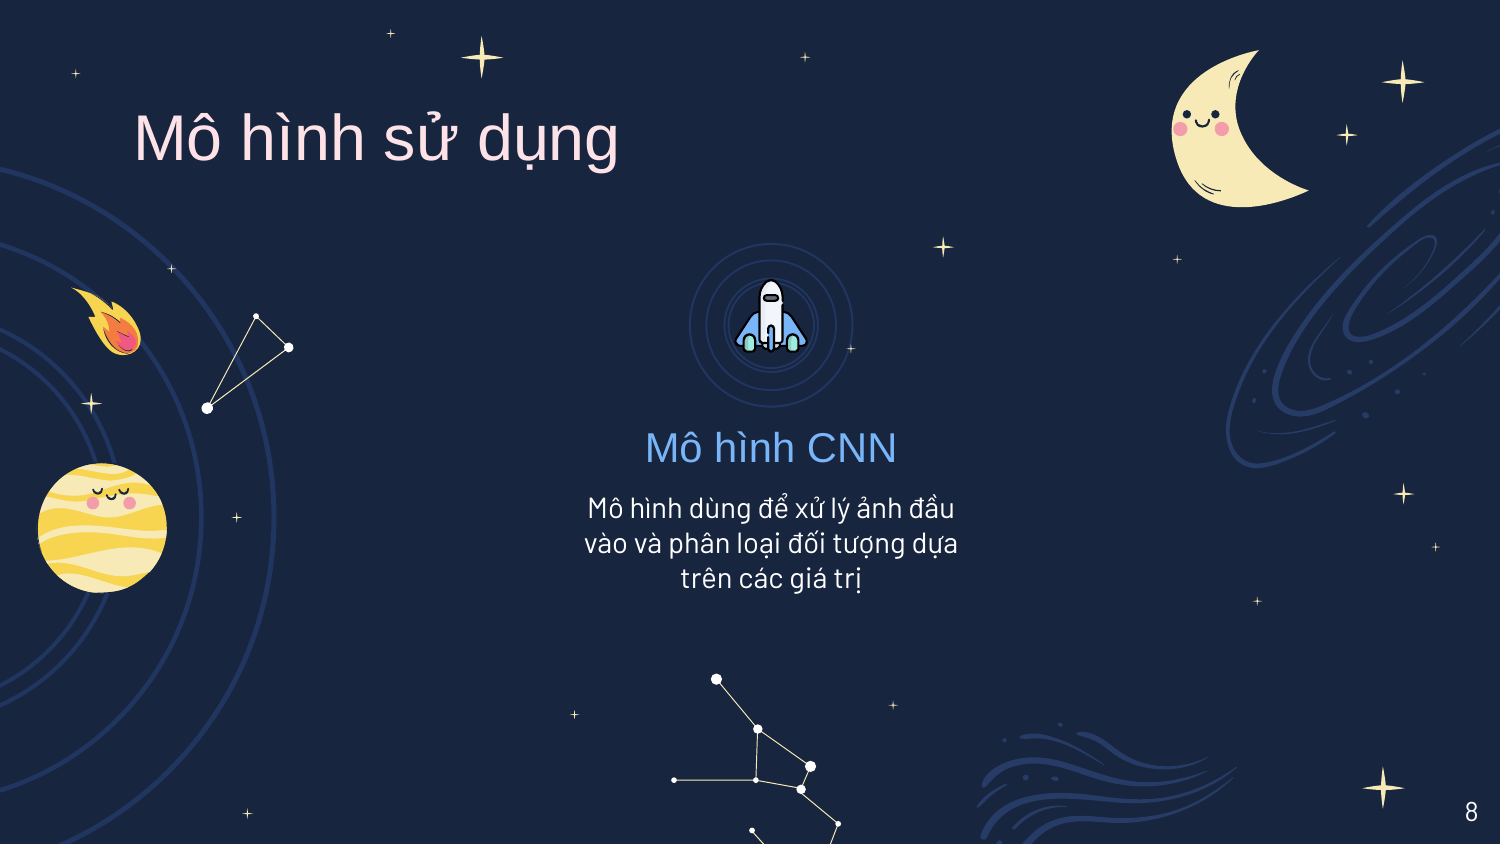

# Mô hình sử dụng

Mô hình CNN

Mô hình dùng để xử lý ảnh đầu vào và phân loại đối tượng dựa trên các giá trị

8